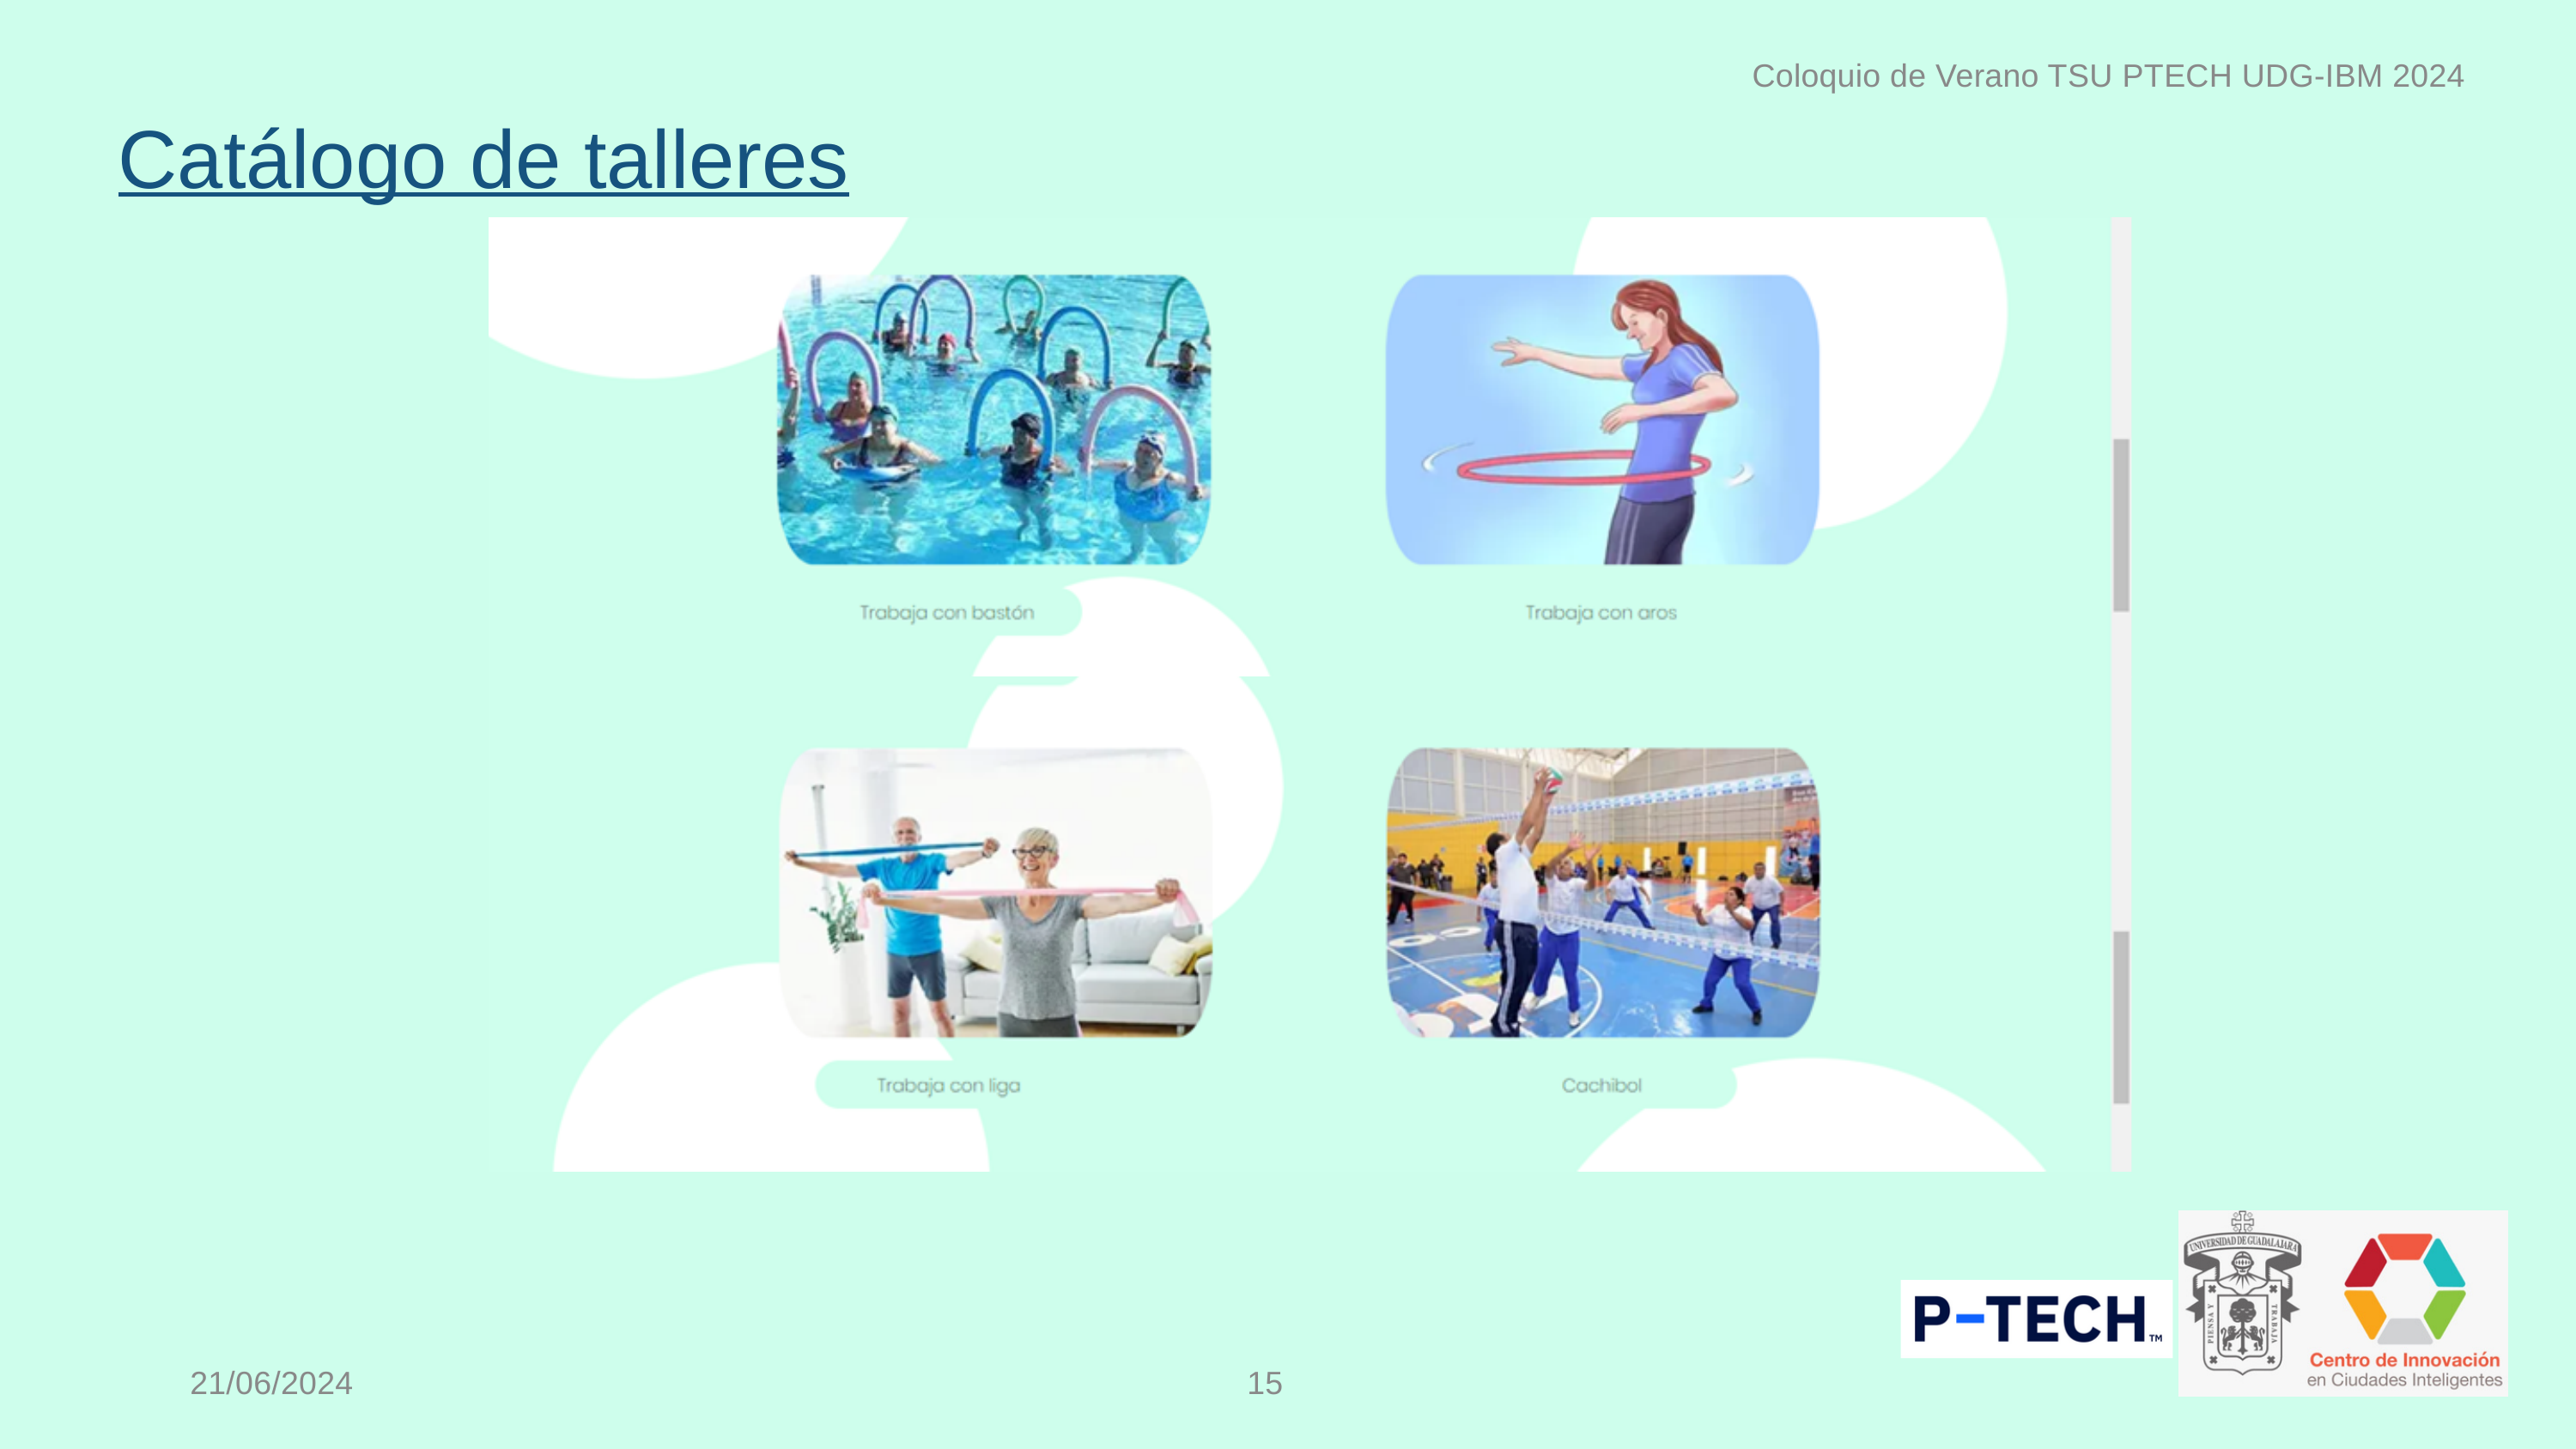

Coloquio de Verano TSU PTECH UDG-IBM 2024
Catálogo de talleres

15
21/06/2024